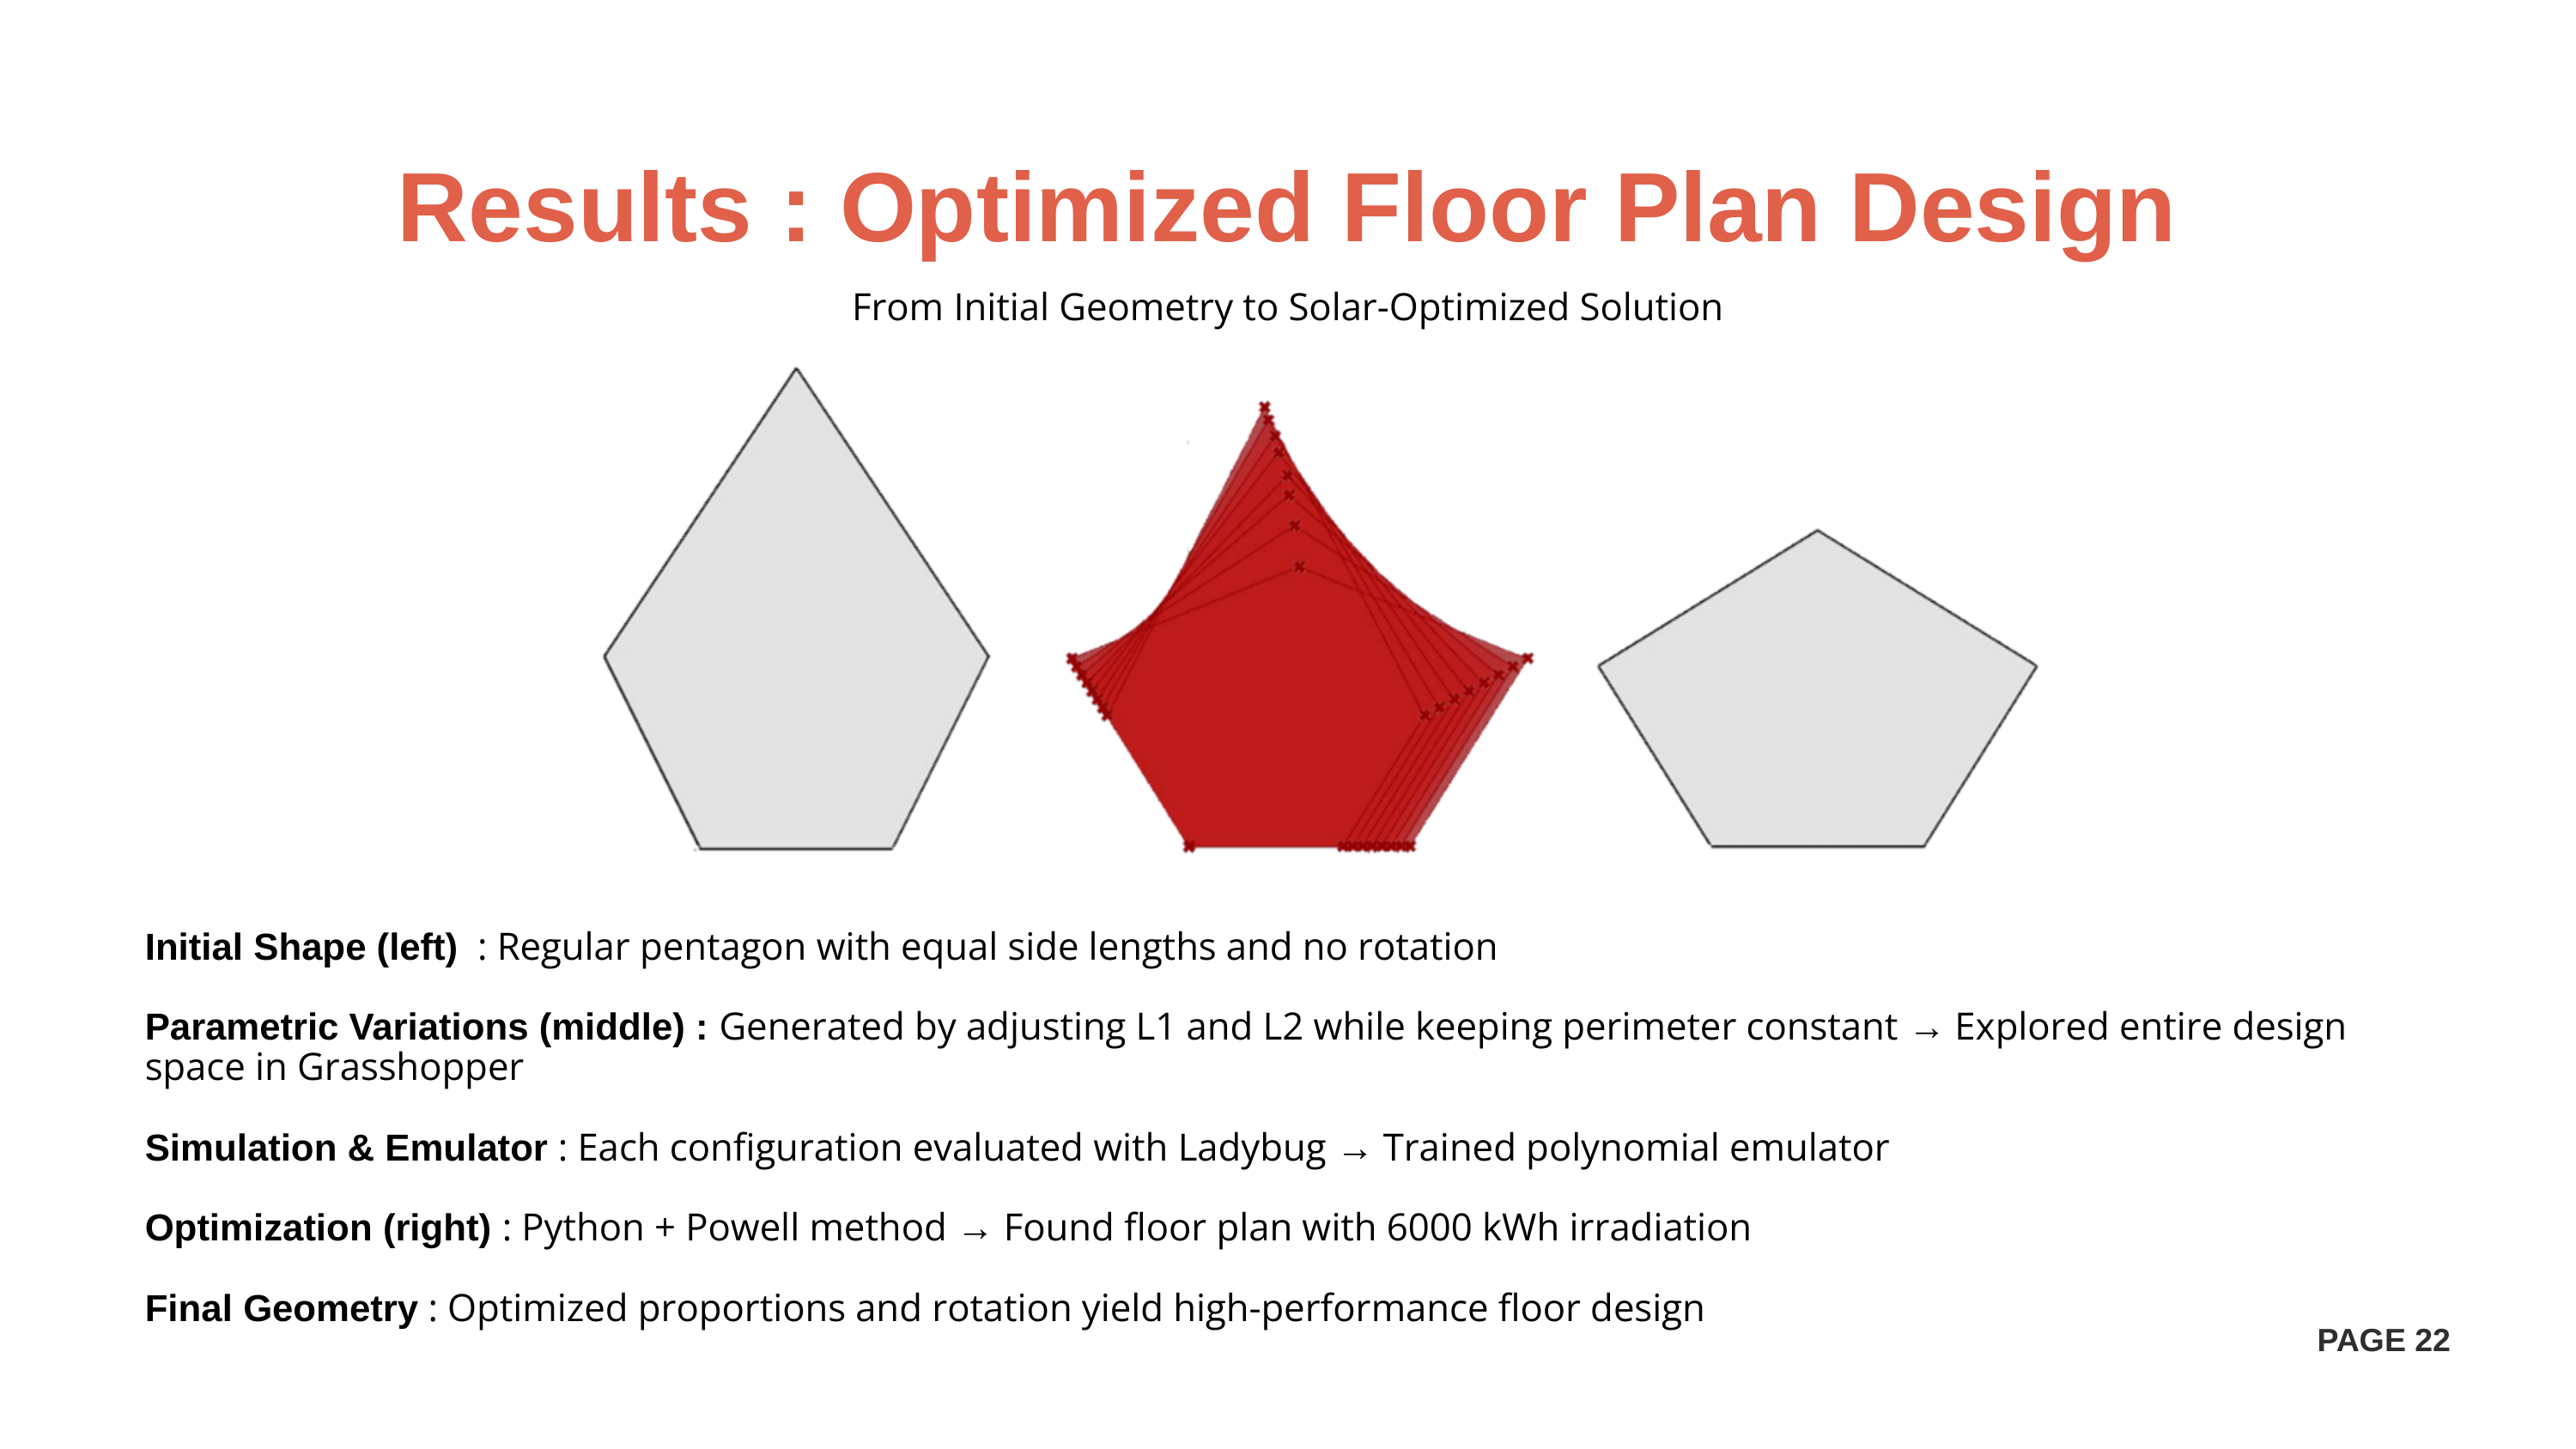

Results : Optimized Floor Plan Design
From Initial Geometry to Solar-Optimized Solution

Initial Shape (left)  : Regular pentagon with equal side lengths and no rotation

Parametric Variations (middle) : Generated by adjusting L1 and L2 while keeping perimeter constant → Explored entire design space in Grasshopper

Simulation & Emulator : Each configuration evaluated with Ladybug → Trained polynomial emulator

Optimization (right) : Python + Powell method → Found floor plan with 6000 kWh irradiation

Final Geometry : Optimized proportions and rotation yield high-performance floor design
PAGE 22